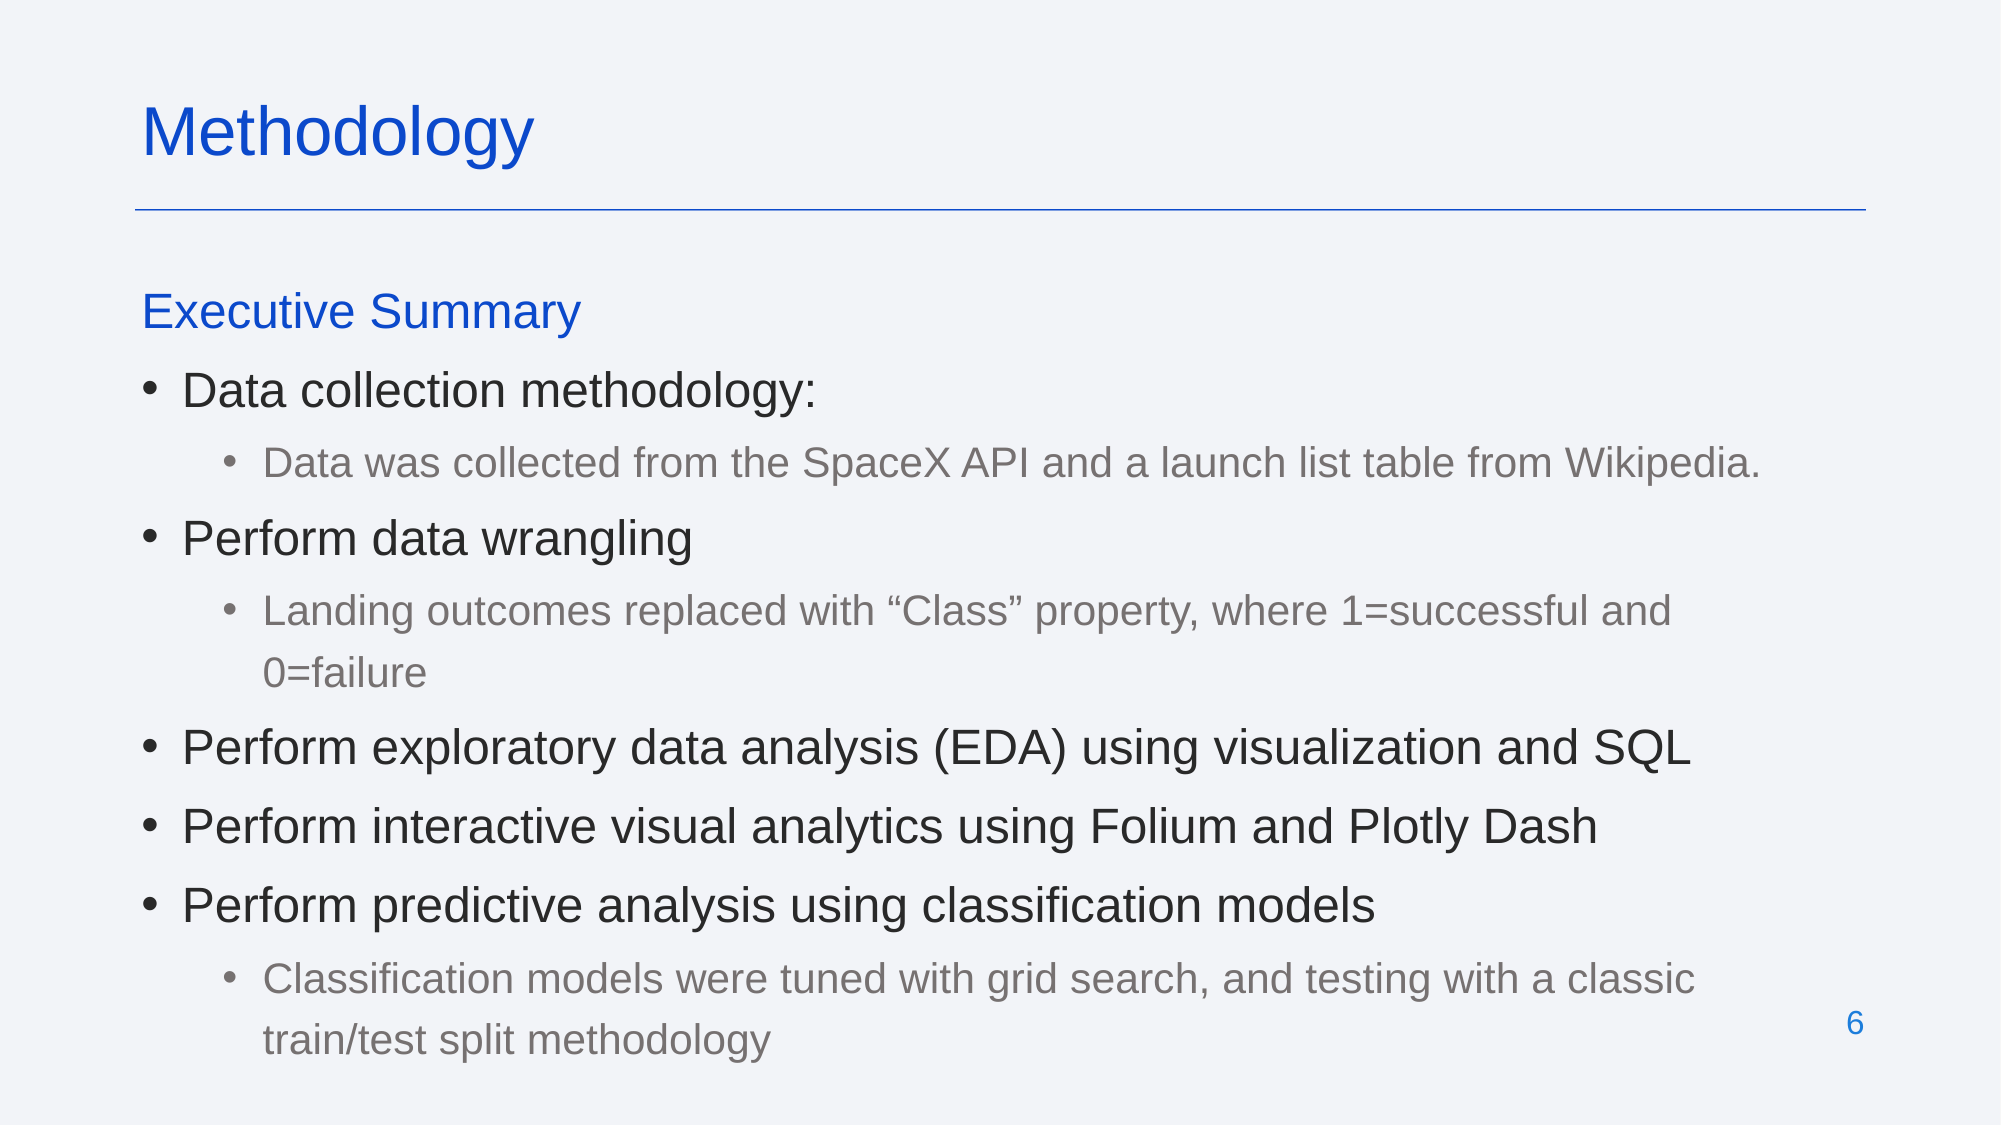

Methodology
Executive Summary
Data collection methodology:
Data was collected from the SpaceX API and a launch list table from Wikipedia.
Perform data wrangling
Landing outcomes replaced with “Class” property, where 1=successful and 0=failure
Perform exploratory data analysis (EDA) using visualization and SQL
Perform interactive visual analytics using Folium and Plotly Dash
Perform predictive analysis using classification models
Classification models were tuned with grid search, and testing with a classic train/test split methodology

6